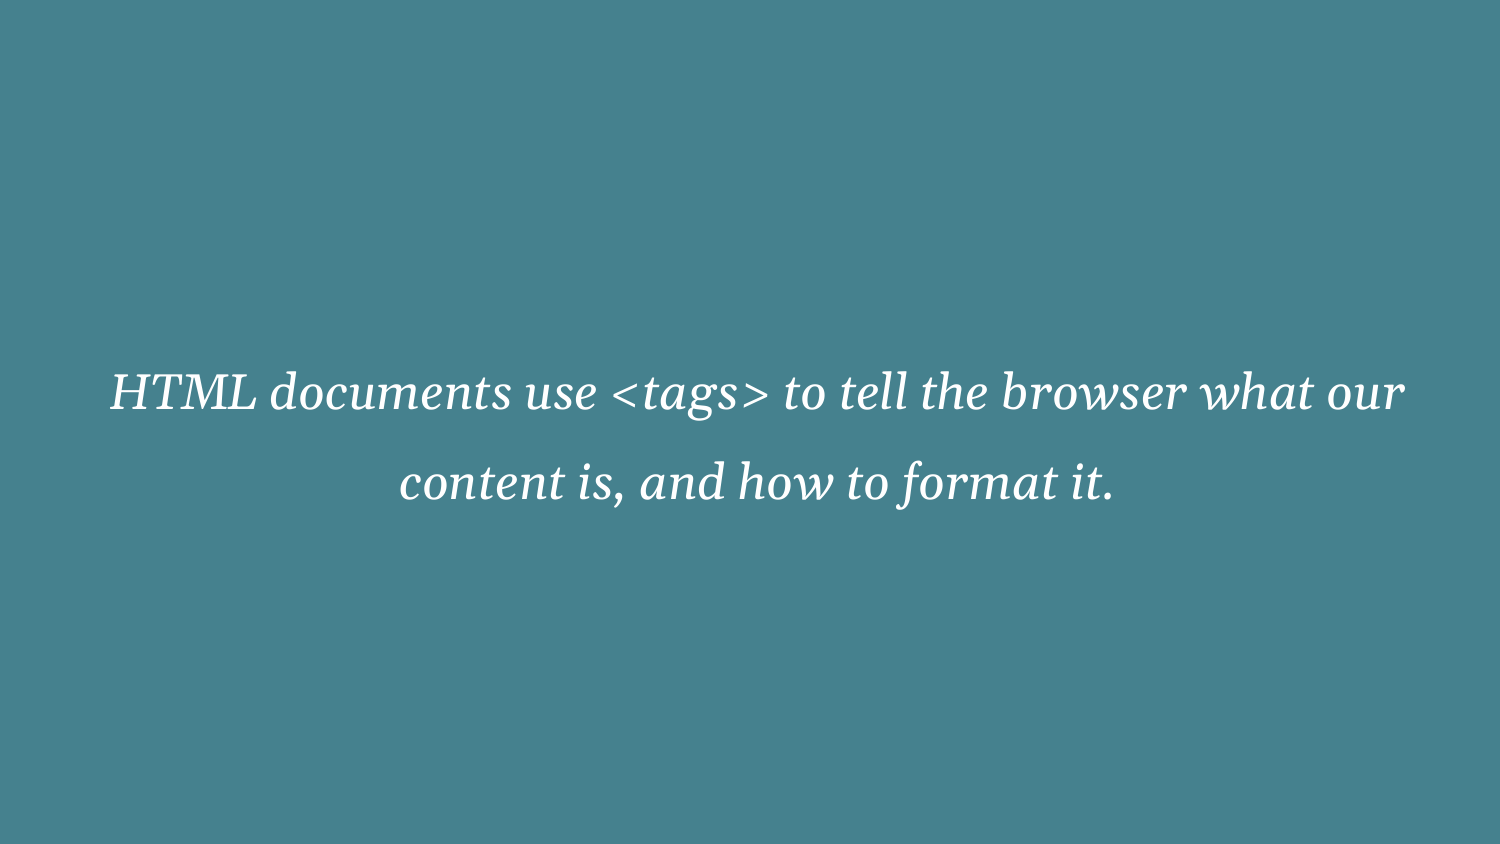

# HTML documents use <tags> to tell the browser what our content is, and how to format it.